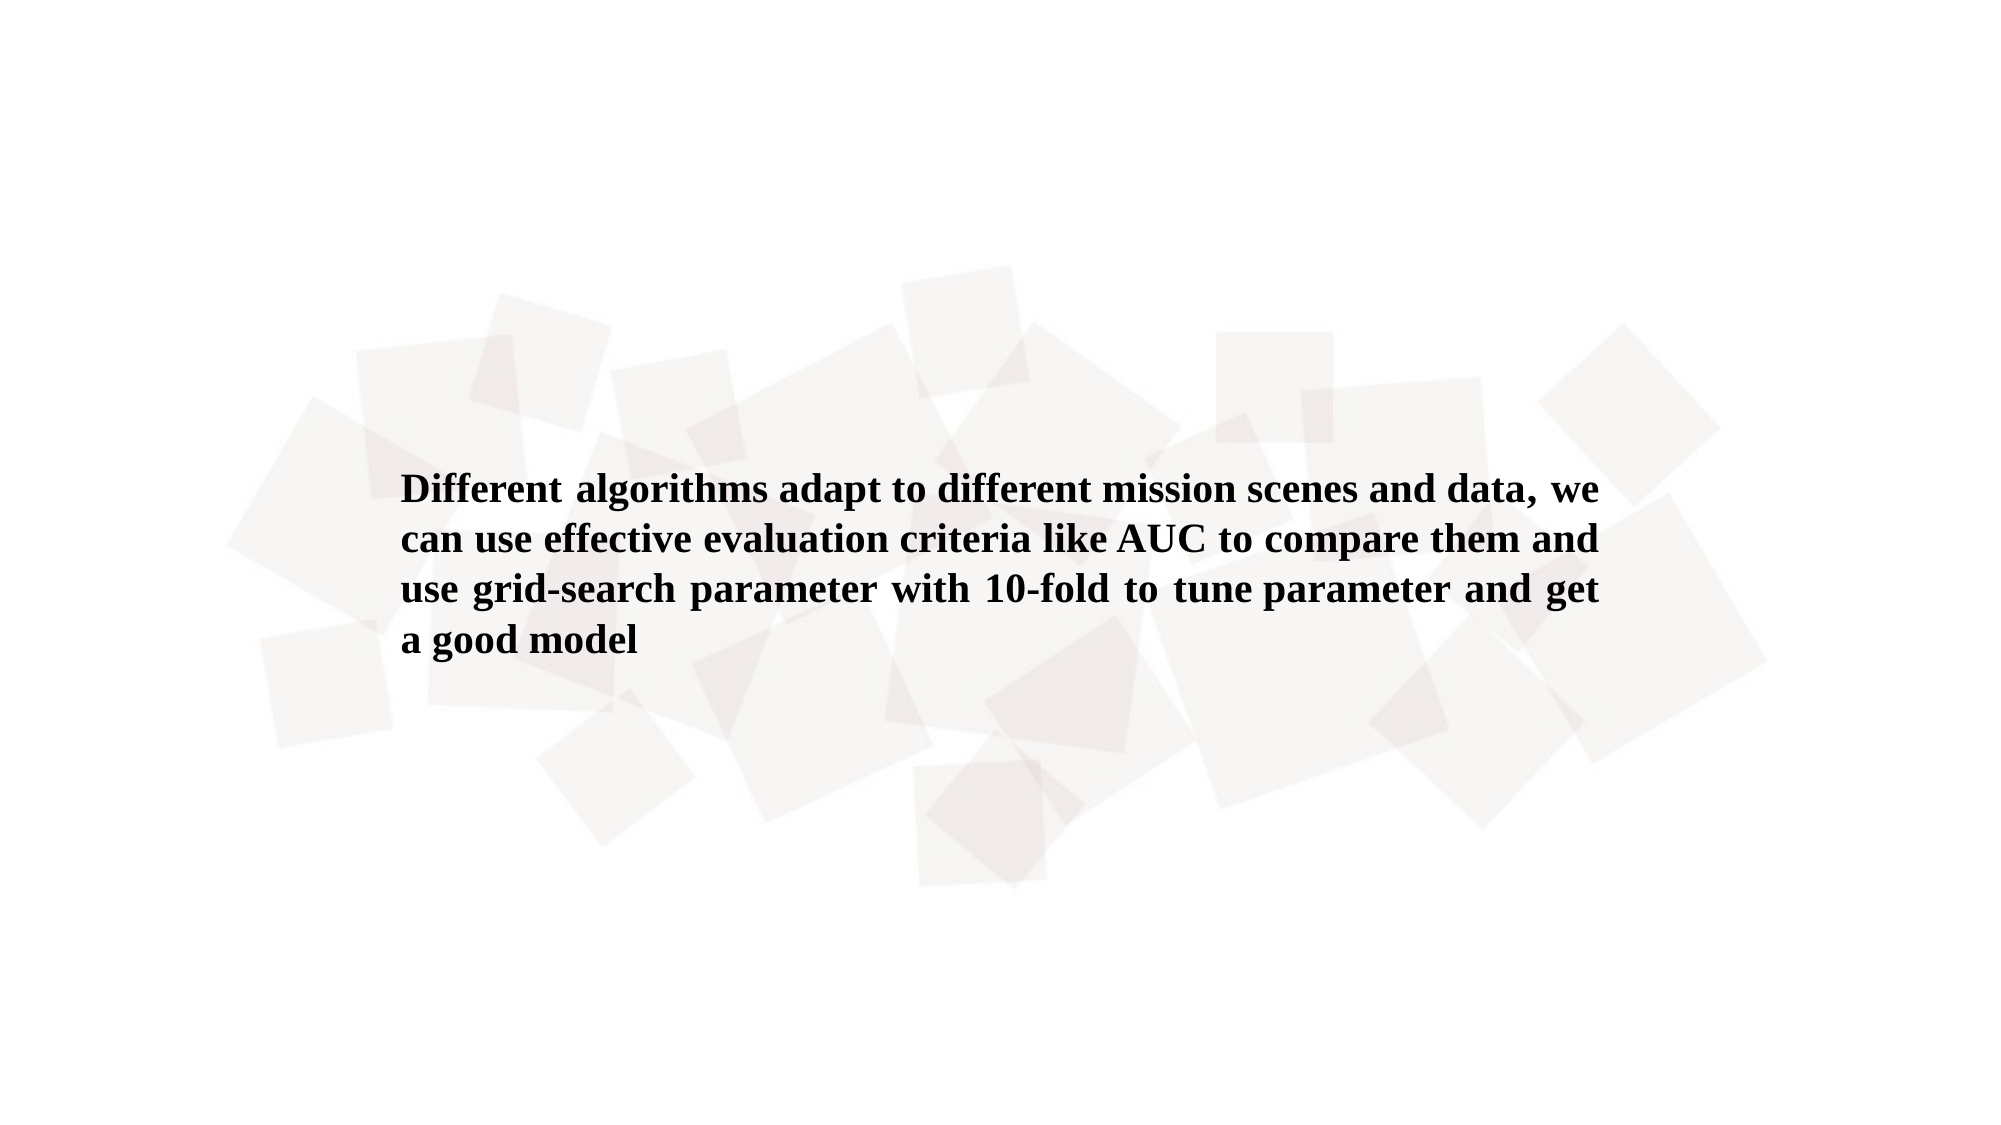

Different algorithms adapt to different mission scenes and data, we can use effective evaluation criteria like AUC to compare them and use grid-search parameter with 10-fold to tune parameter and get a good model